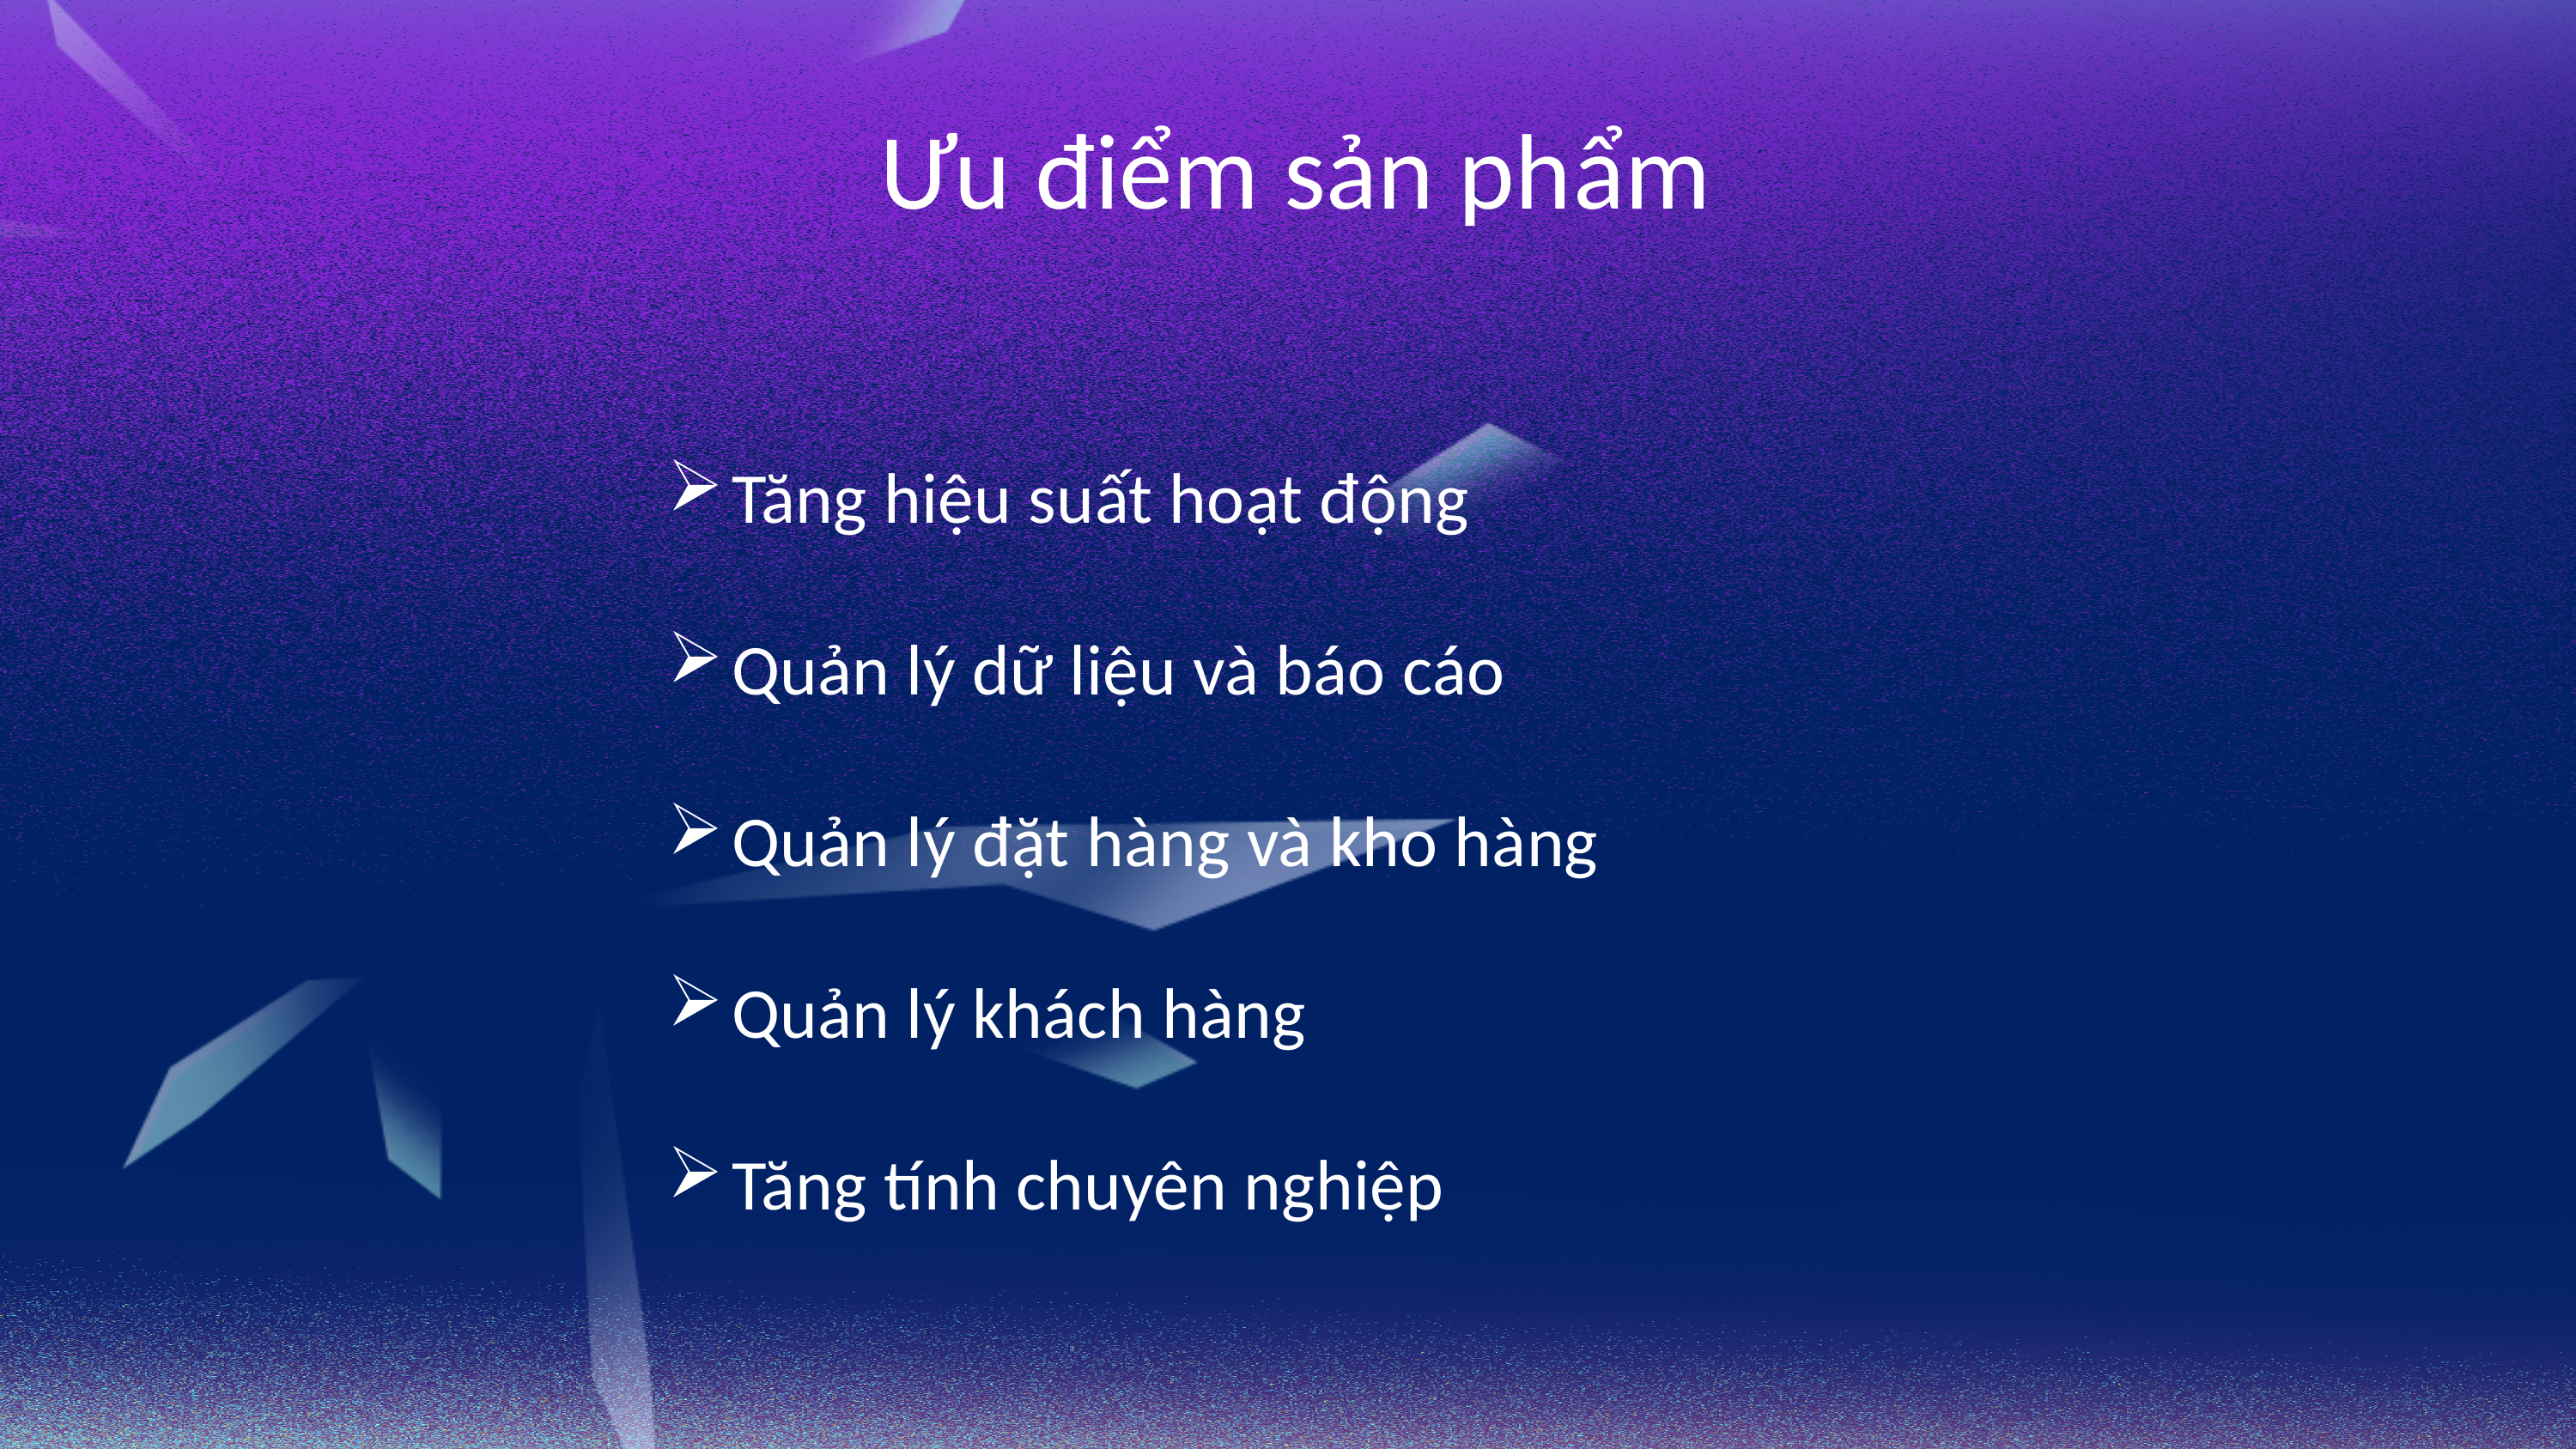

Ưu điểm sản phẩm
Tăng hiệu suất hoạt động
Quản lý dữ liệu và báo cáo
Quản lý đặt hàng và kho hàng
Quản lý khách hàng
Tăng tính chuyên nghiệp